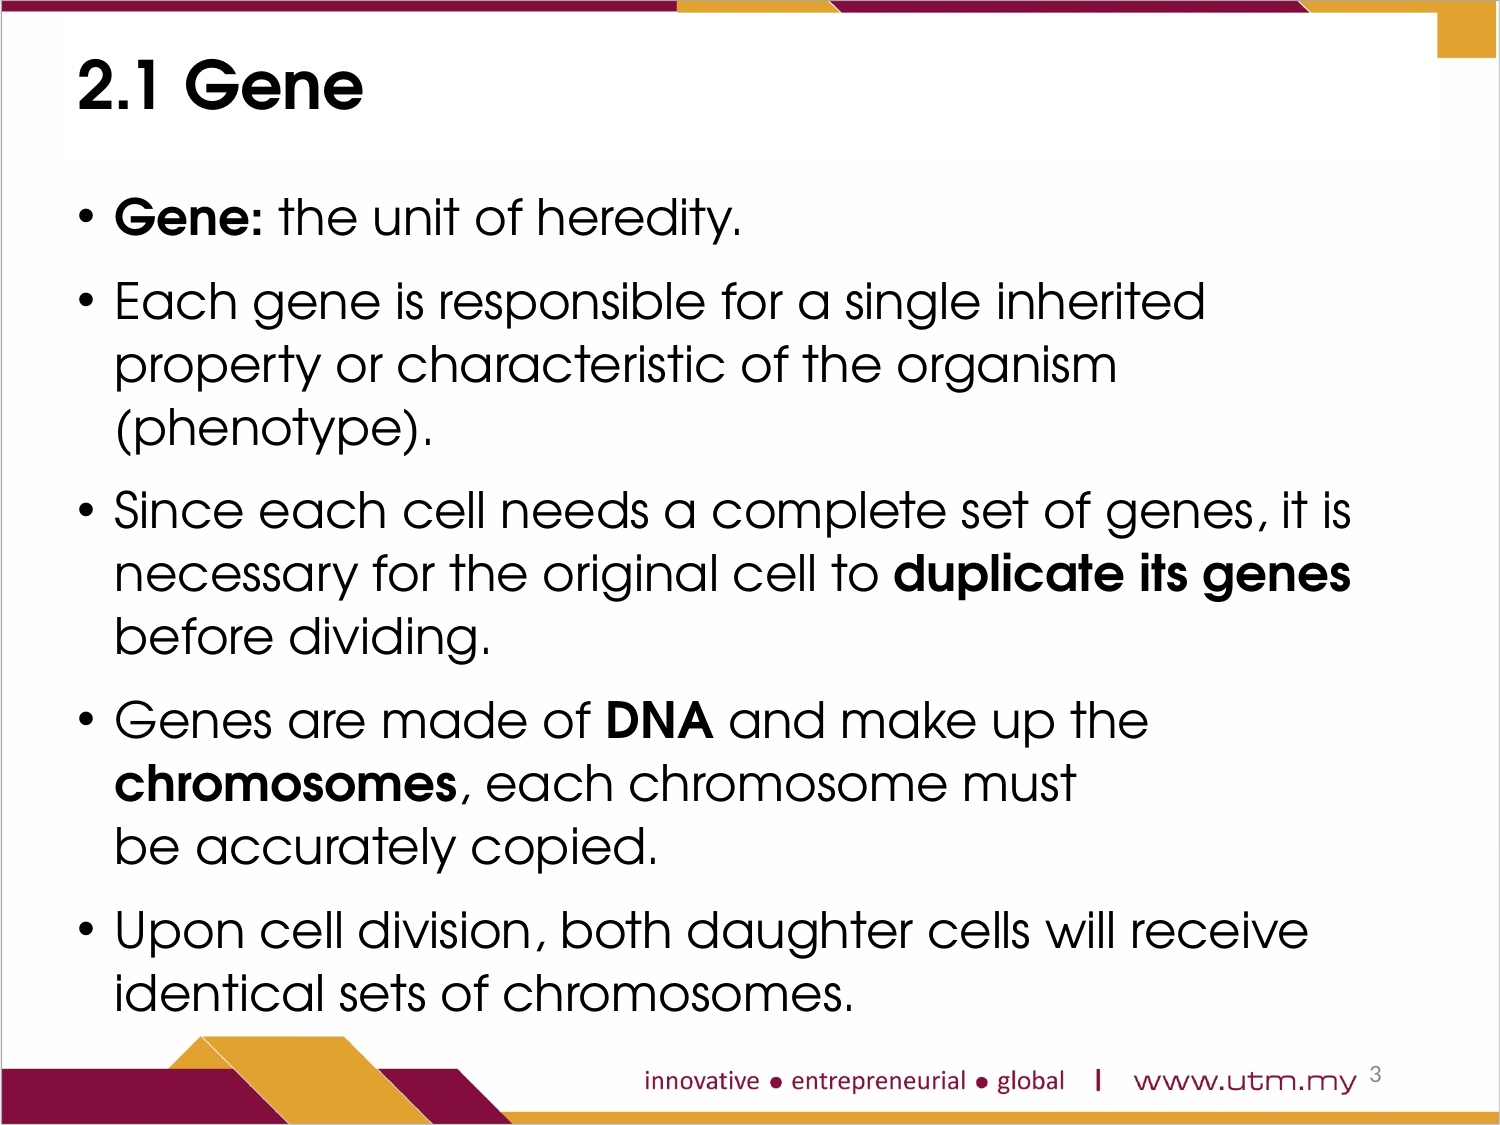

# 2.1 Gene
Gene: the unit of heredity.
Each gene is responsible for a single inherited property or characteristic of the organism (phenotype).
Since each cell needs a complete set of genes, it is necessary for the original cell to duplicate its genes before dividing.
Genes are made of DNA and make up the chromosomes, each chromosome must be accurately copied.
Upon cell division, both daughter cells will receive identical sets of chromosomes.
3